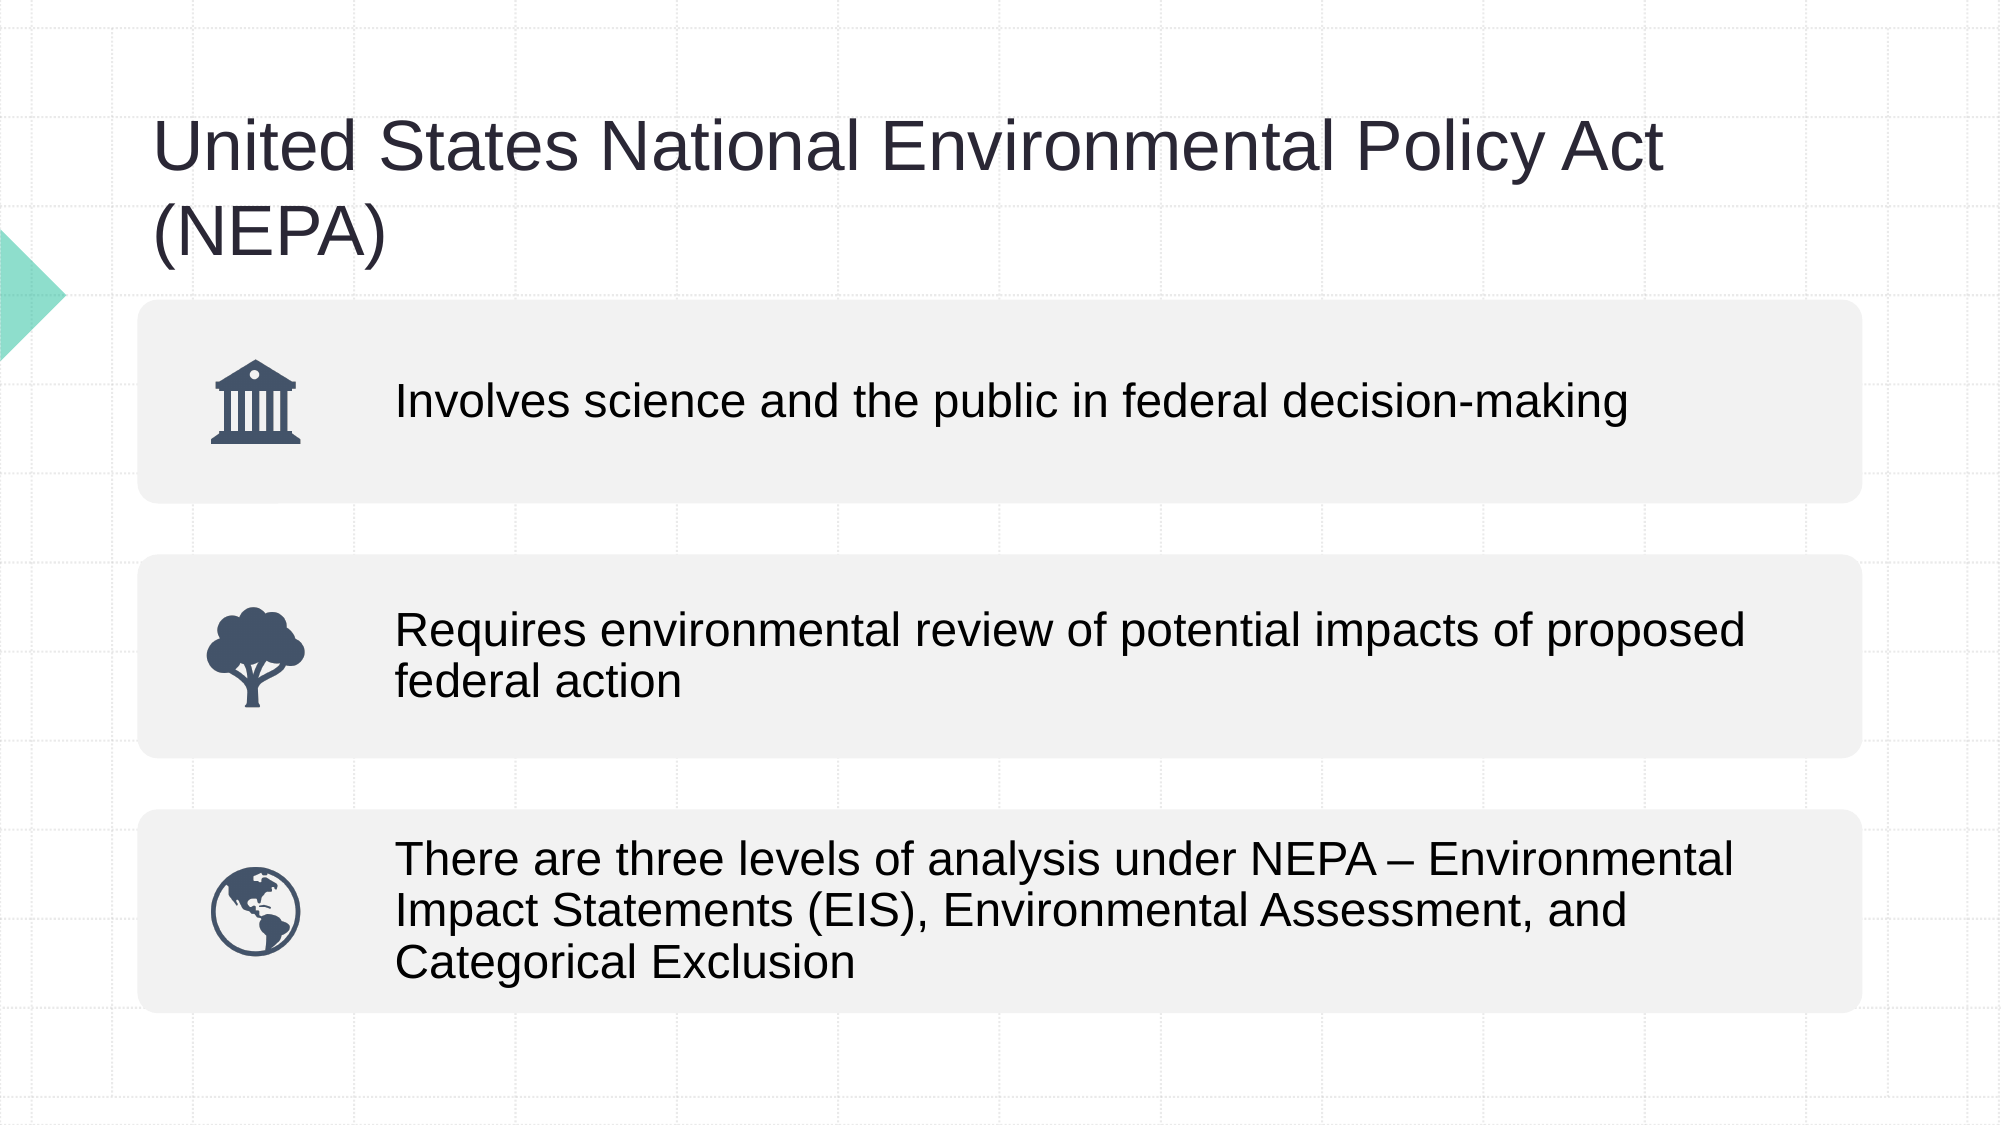

# United States National Environmental Policy Act (NEPA)
Involves science and the public in federal decision-making
Requires environmental review of potential impacts of proposed federal action
There are three levels of analysis under NEPA – Environmental Impact Statements (EIS), Environmental Assessment, and Categorical Exclusion